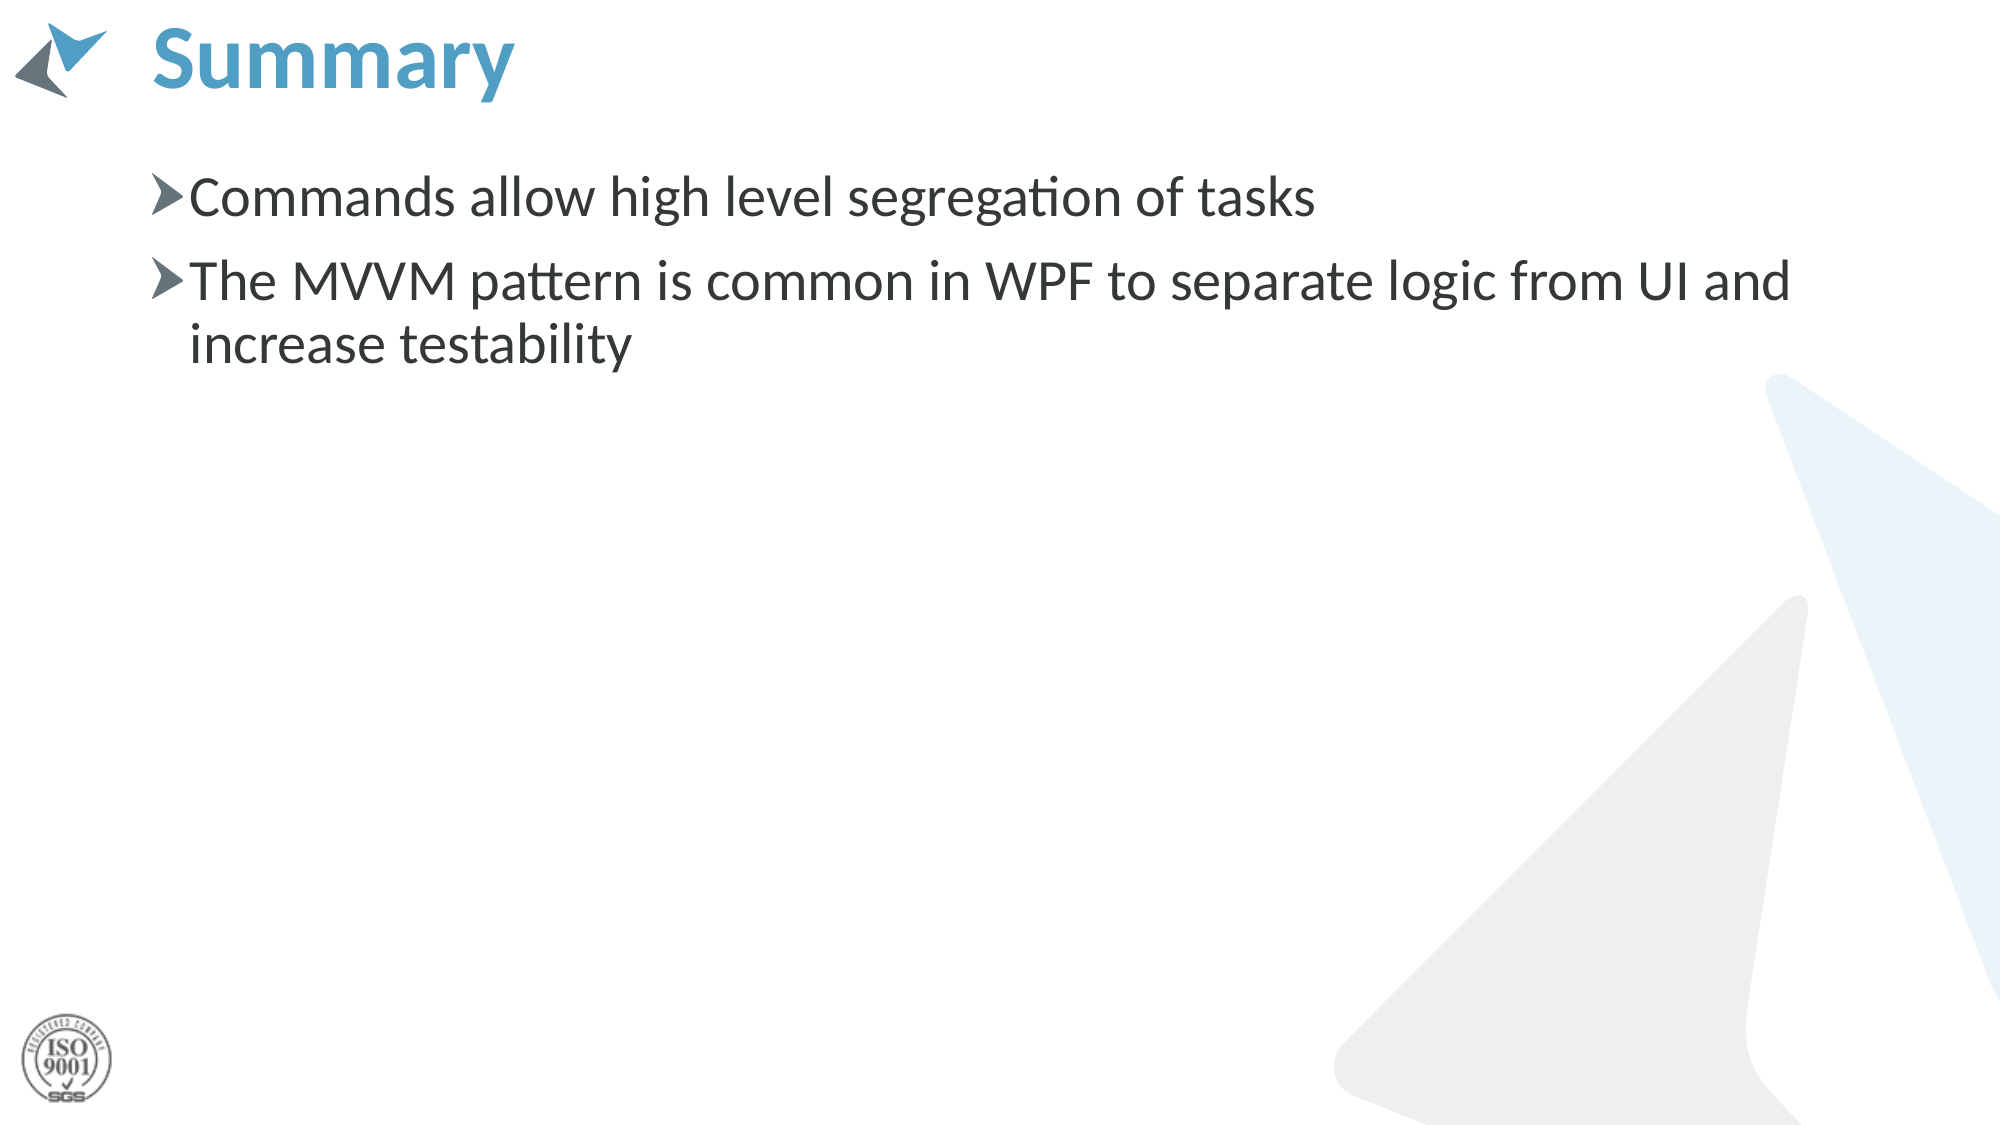

# Summary
Commands allow high level segregation of tasks
The MVVM pattern is common in WPF to separate logic from UI and increase testability